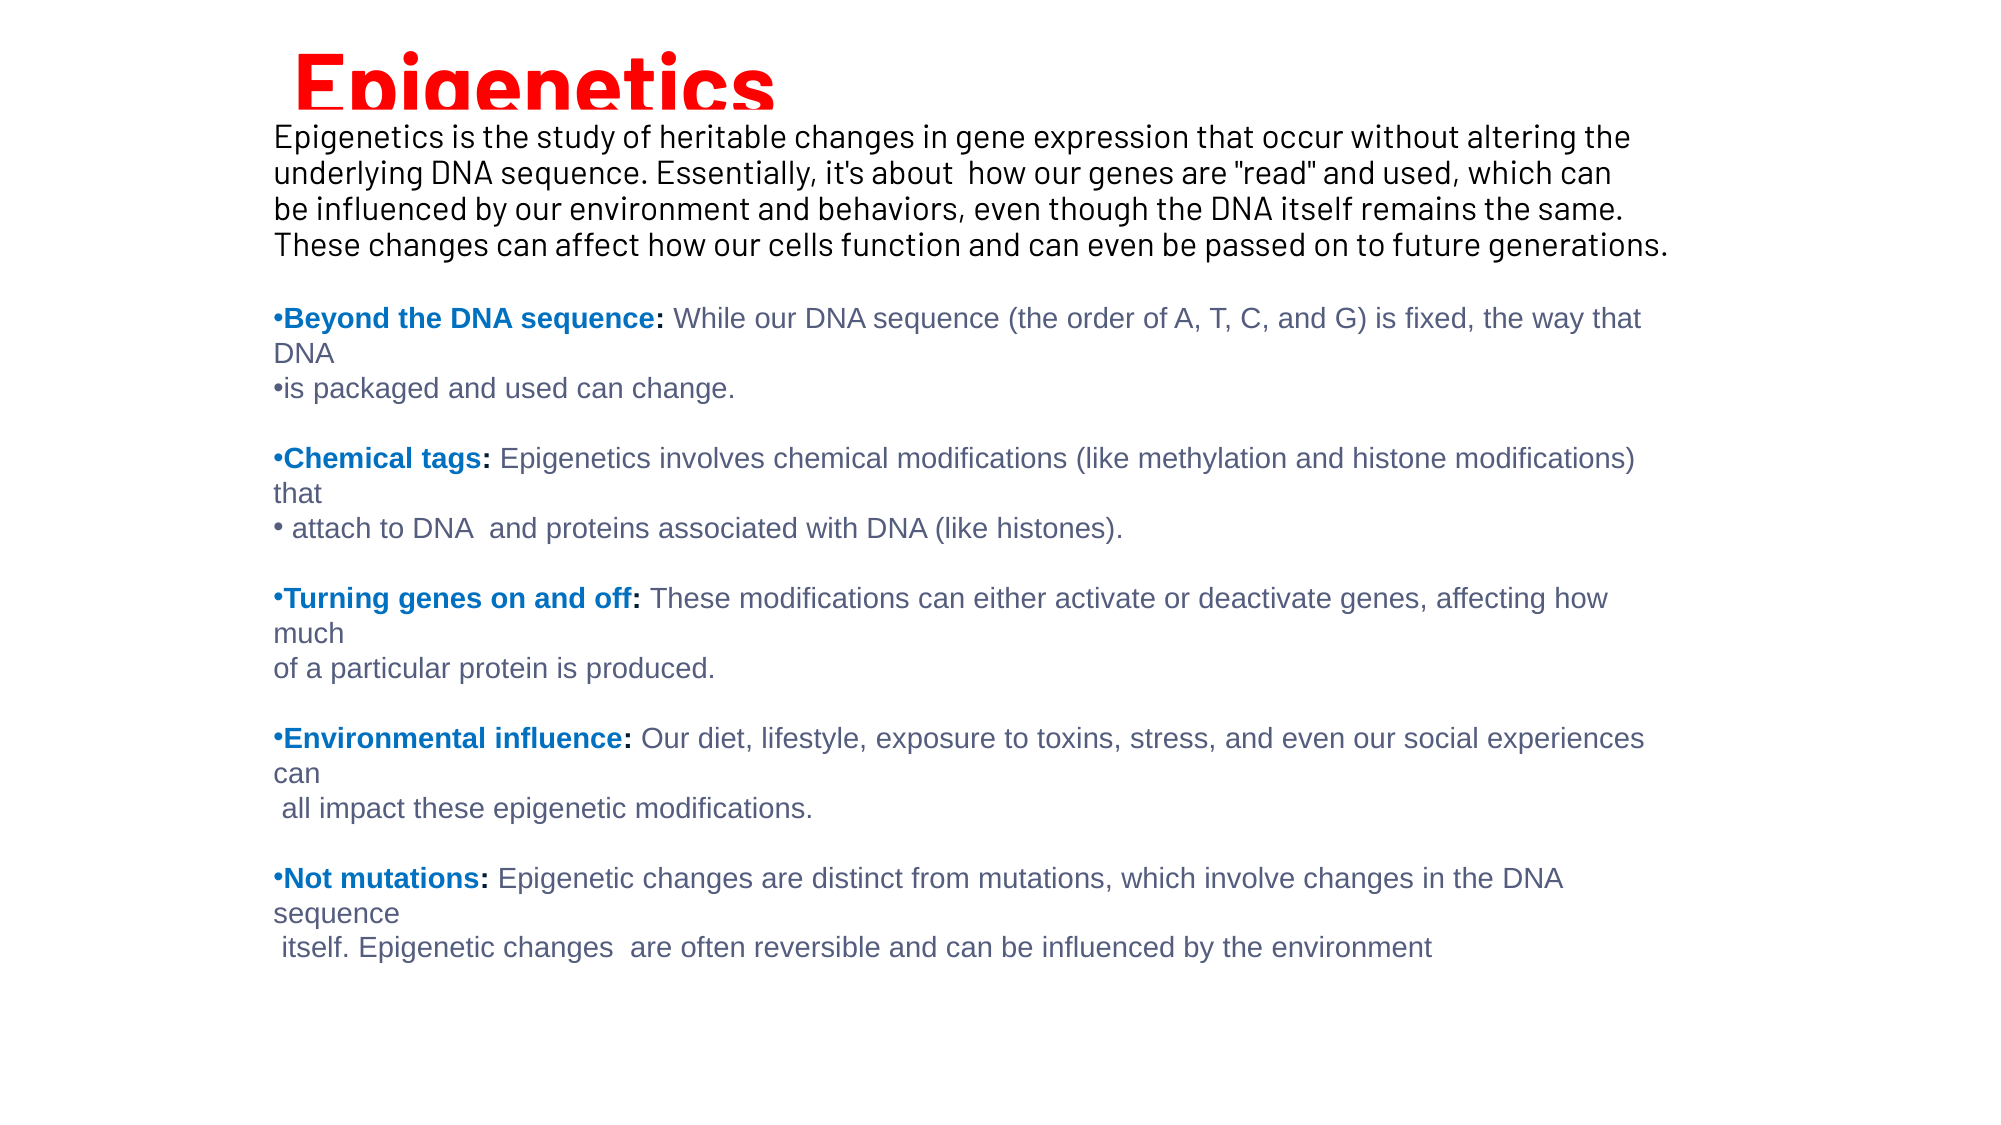

# Epigenetics
Epigenetics is the study of heritable changes in gene expression that occur without altering the
underlying DNA sequence. Essentially, it's about  how our genes are "read" and used, which can
be influenced by our environment and behaviors, even though the DNA itself remains the same.
These changes can affect how our cells function and can even be passed on to future generations.

Beyond the DNA sequence: While our DNA sequence (the order of A, T, C, and G) is fixed, the way that DNA
is packaged and used can change.

Chemical tags: Epigenetics involves chemical modifications (like methylation and histone modifications) that
 attach to DNA  and proteins associated with DNA (like histones).

Turning genes on and off: These modifications can either activate or deactivate genes, affecting how much
of a particular protein is produced.

Environmental influence: Our diet, lifestyle, exposure to toxins, stress, and even our social experiences can
 all impact these epigenetic modifications.

Not mutations: Epigenetic changes are distinct from mutations, which involve changes in the DNA sequence
 itself. Epigenetic changes  are often reversible and can be influenced by the environment